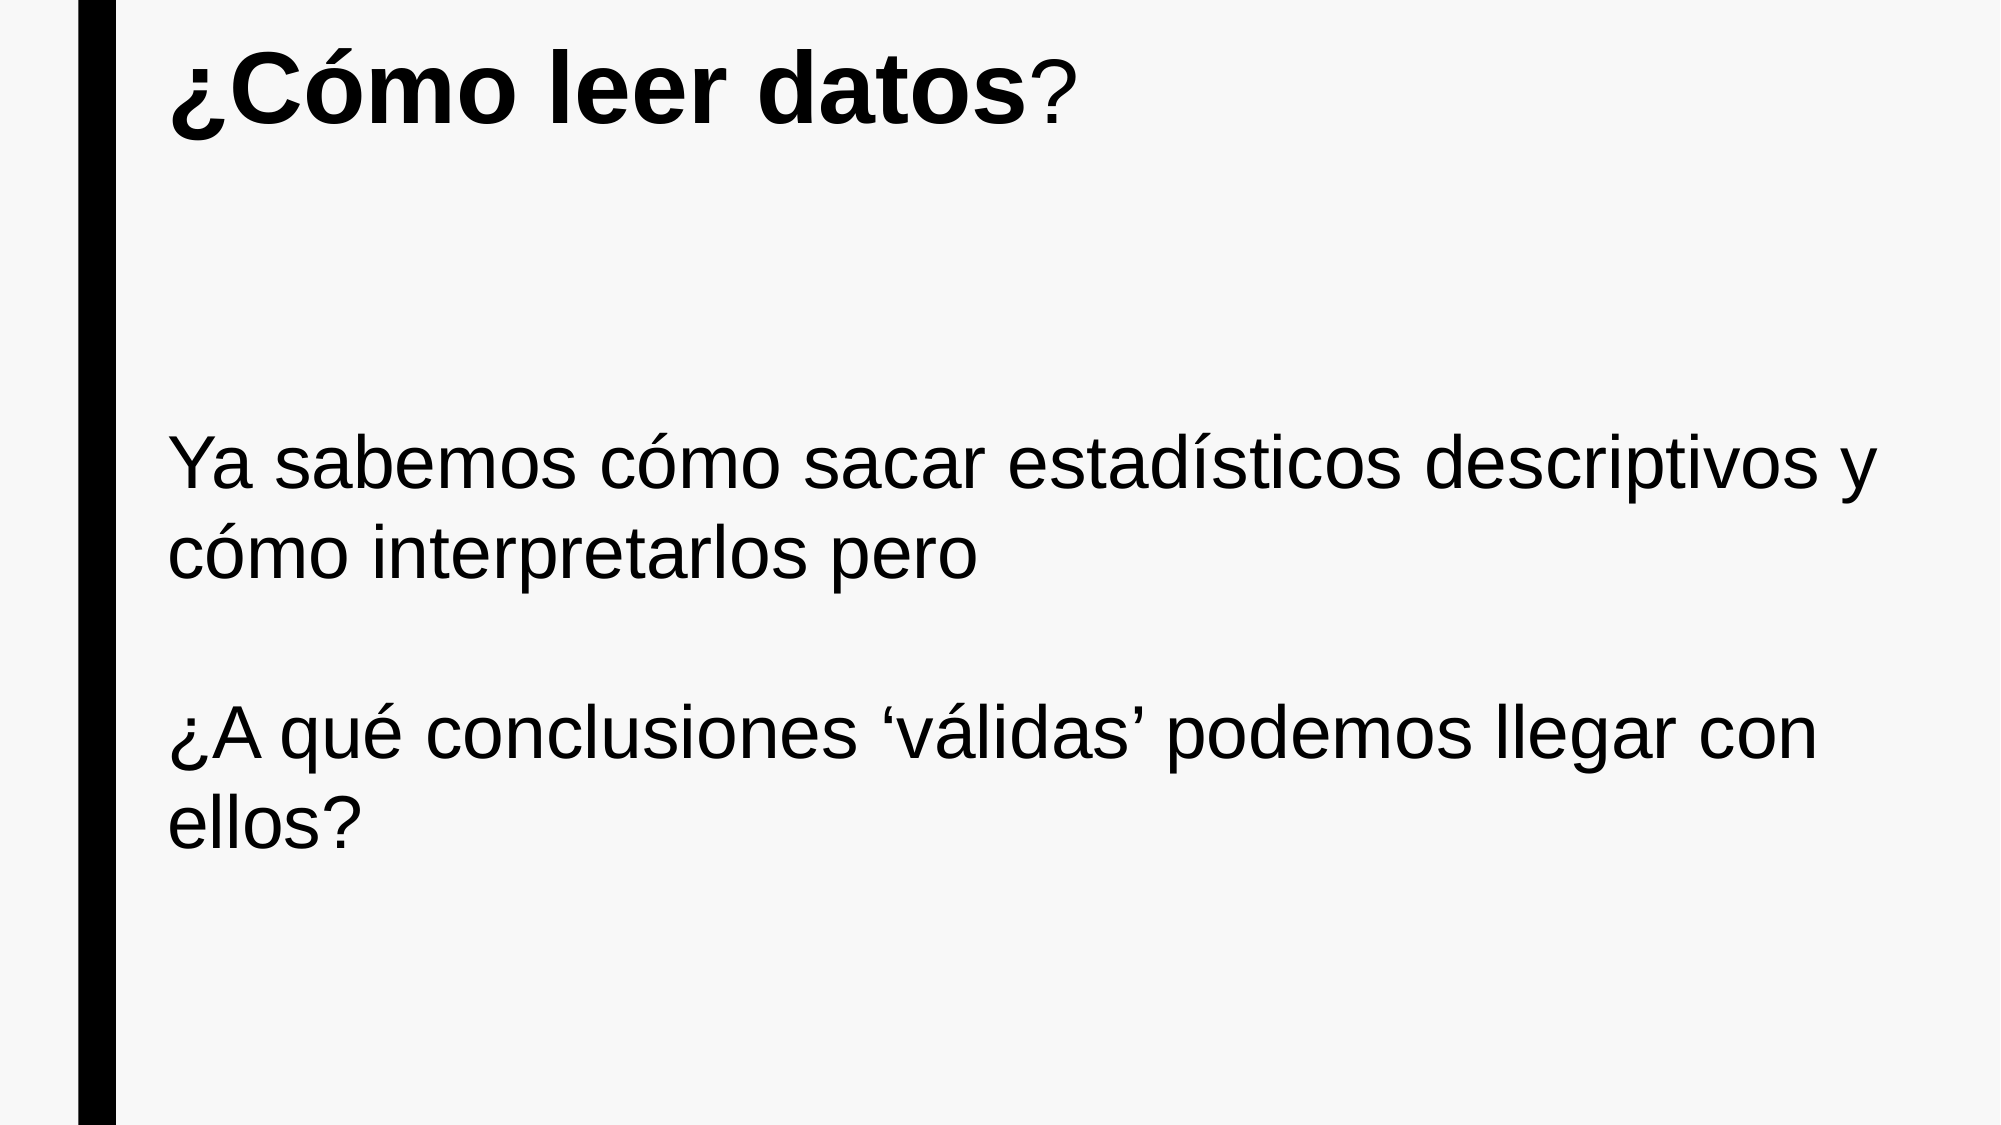

# ¿Cómo leer datos?

Ya sabemos cómo sacar estadísticos descriptivos y cómo interpretarlos pero

¿A qué conclusiones ‘válidas’ podemos llegar con ellos?